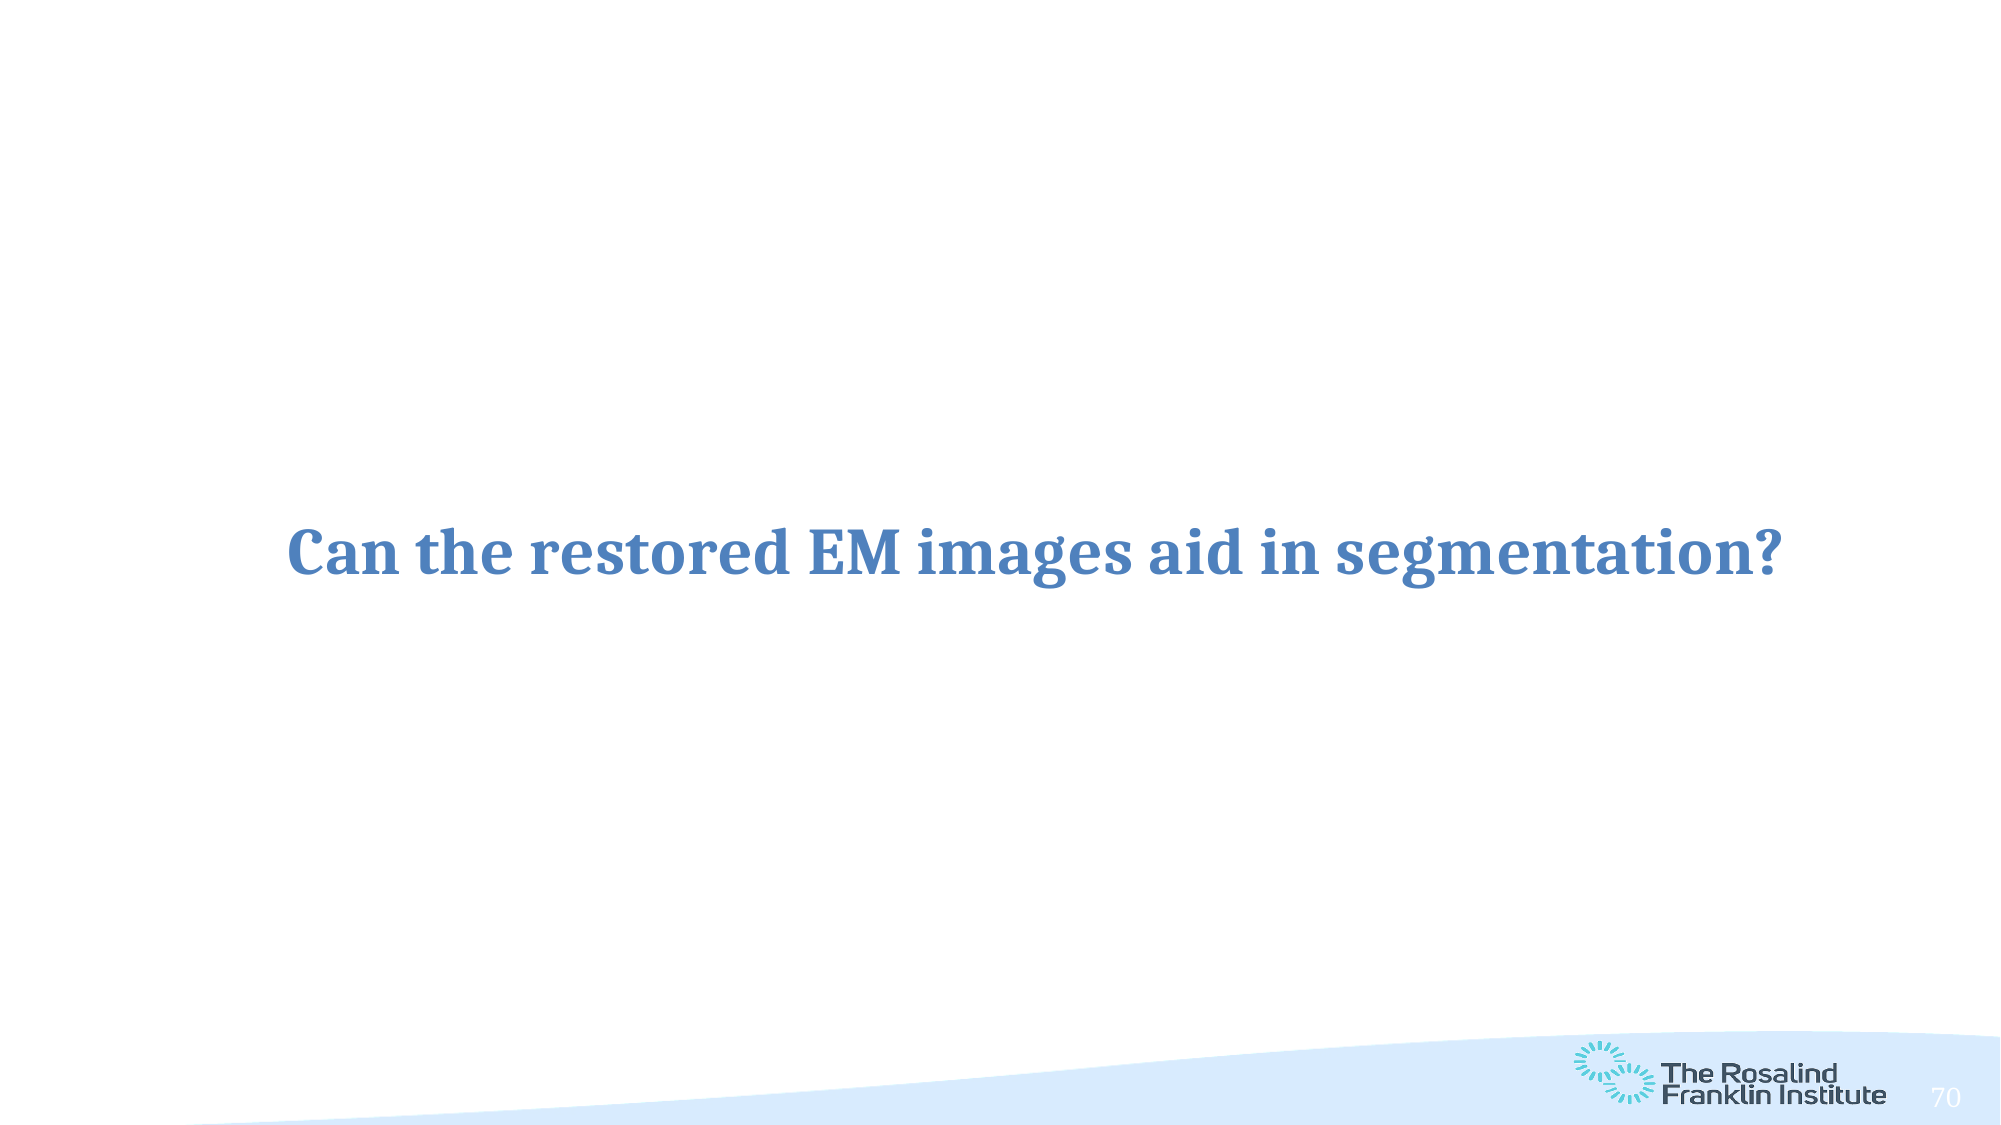

Can the restored EM images aid in segmentation?